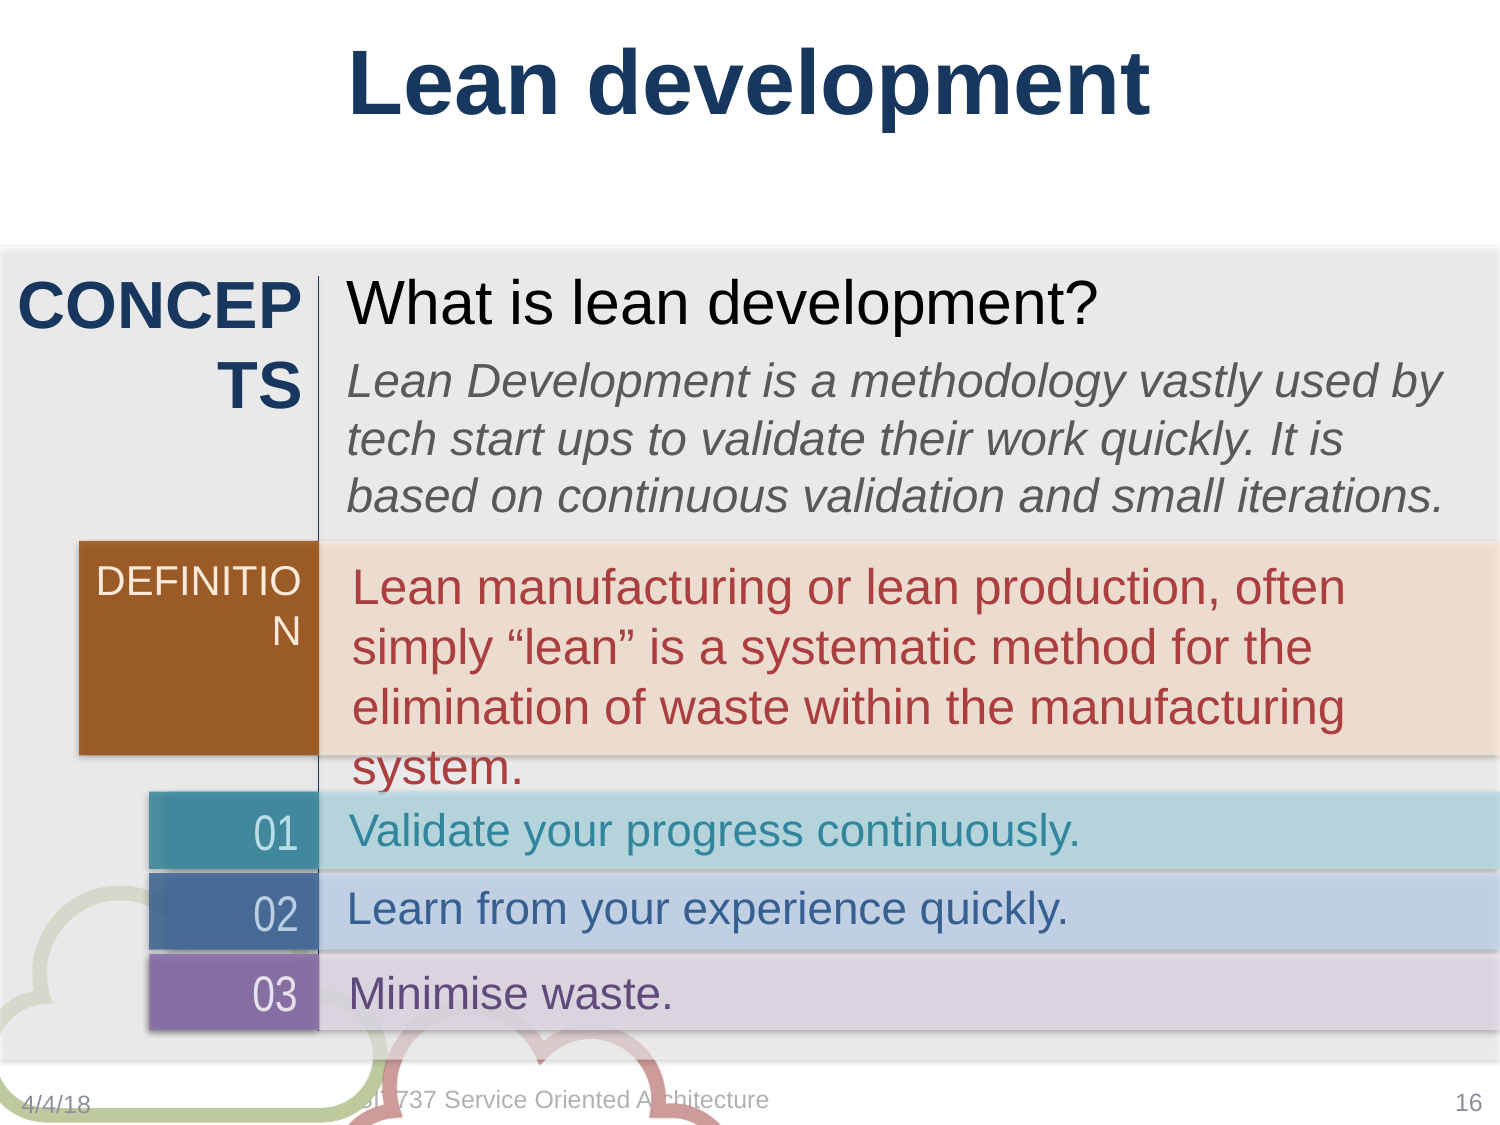

# Lean development

CONCEPTS
What is lean development?
Lean Development is a methodology vastly used by tech start ups to validate their work quickly. It is based on continuous validation and small iterations.

DEFINITION
Lean manufacturing or lean production, often simply “lean” is a systematic method for the elimination of waste within the manufacturing system.

Validate your progress continuously.
01

Learn from your experience quickly.
02

03
Minimise waste.
16
4/4/18
SIT737 Service Oriented Architecture